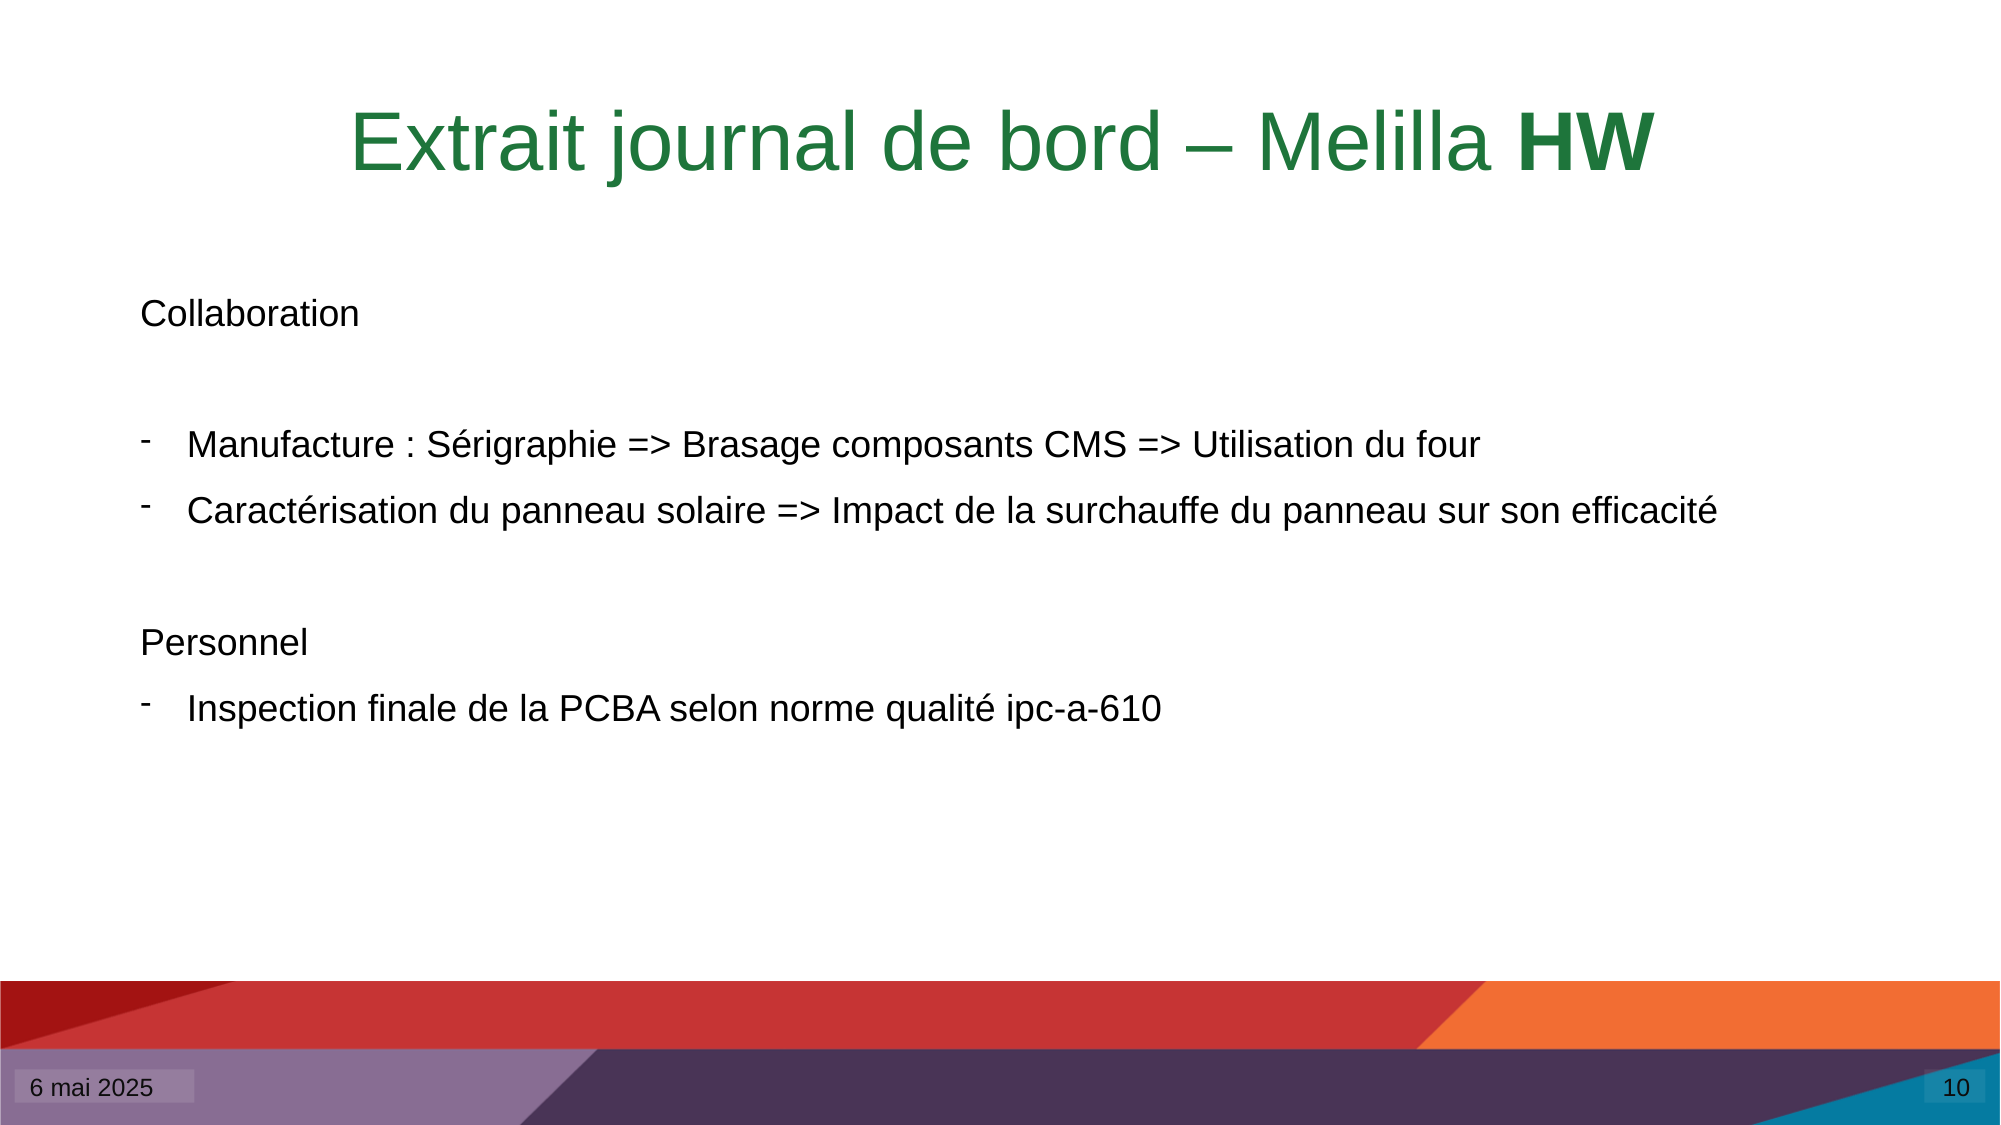

# Extrait journal de bord – Melilla HW
Collaboration

Manufacture : Sérigraphie => Brasage composants CMS => Utilisation du four
Caractérisation du panneau solaire => Impact de la surchauffe du panneau sur son efficacité

Personnel
Inspection finale de la PCBA selon norme qualité ipc-a-610
6 mai 2025
10